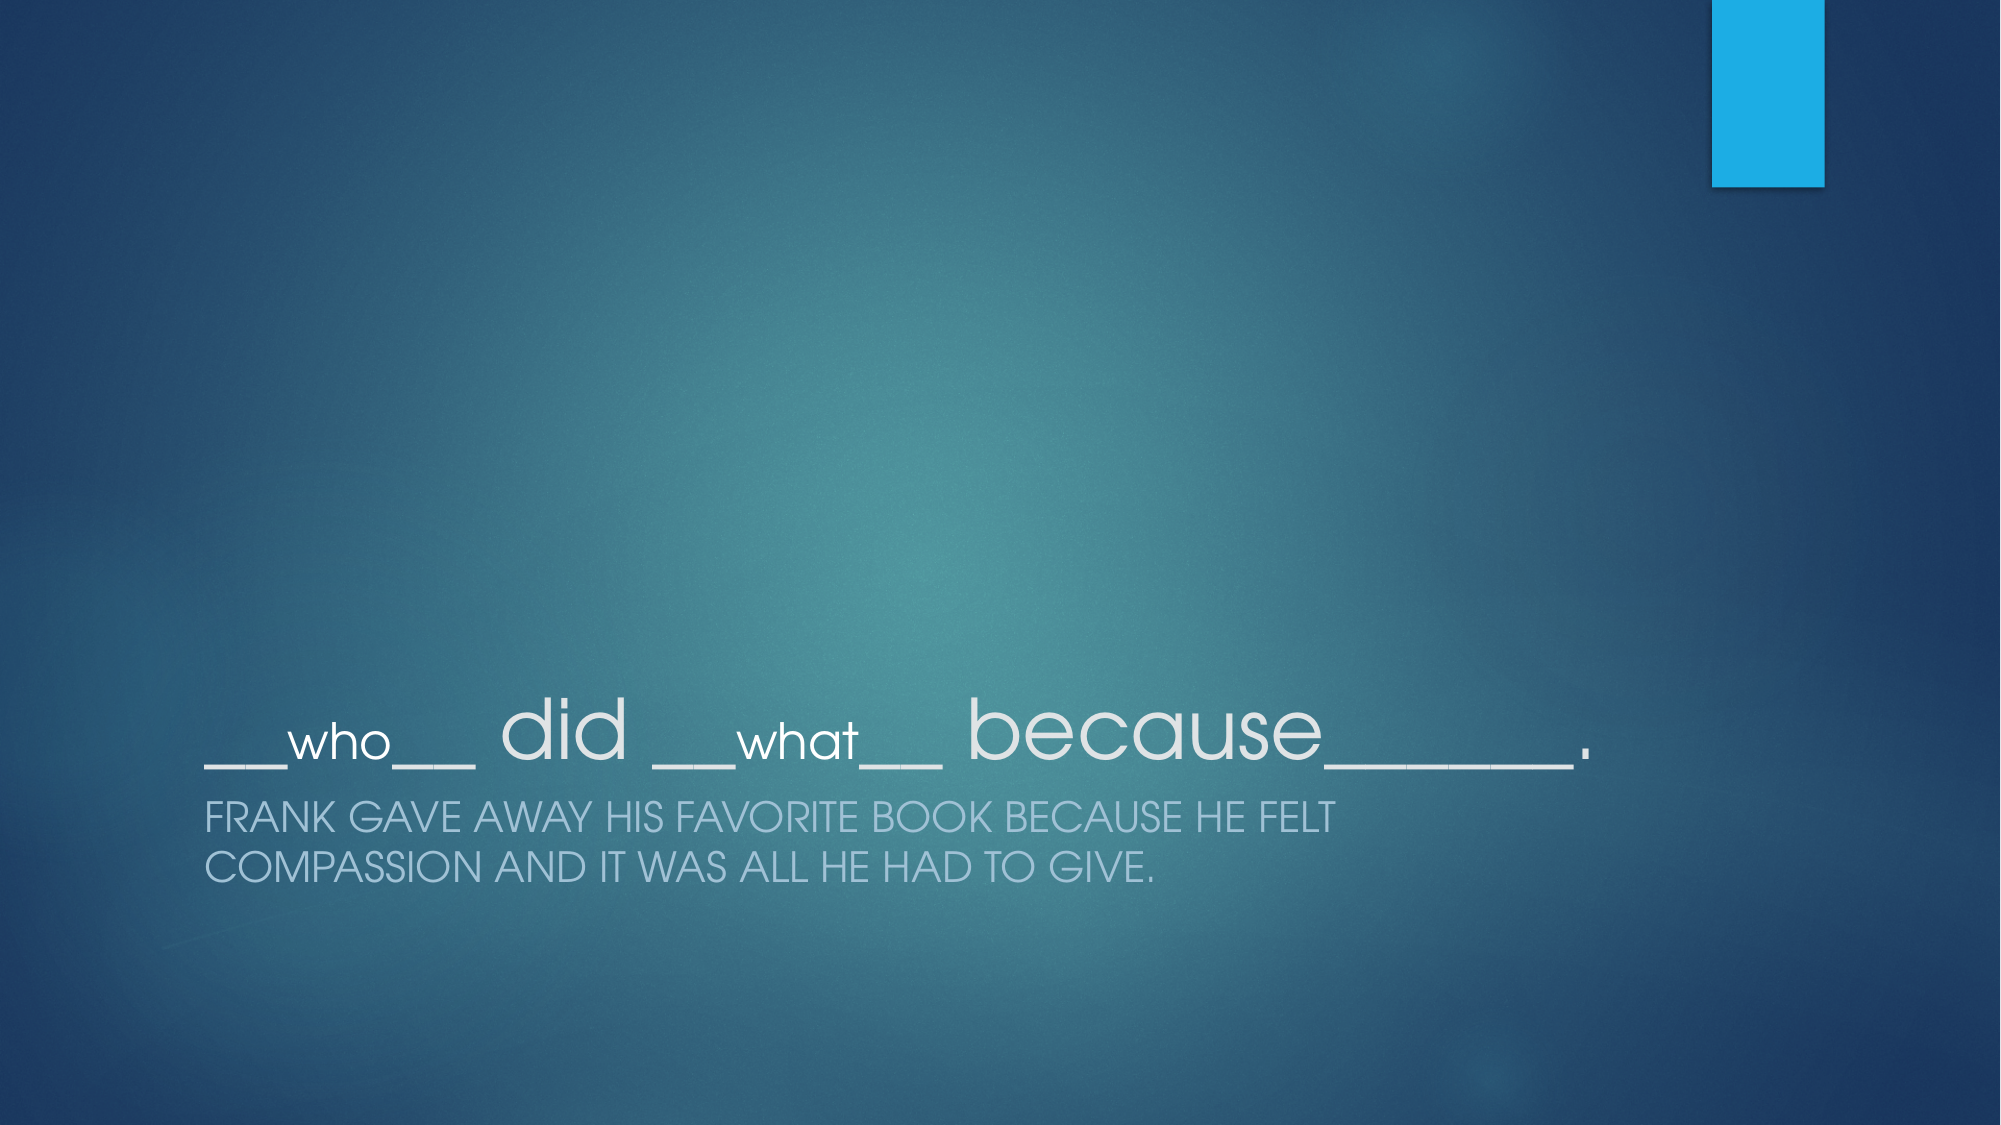

# __who__ did __what__ because______.
Frank gave away his favorite book because he felt compassion and it was all he had to give.